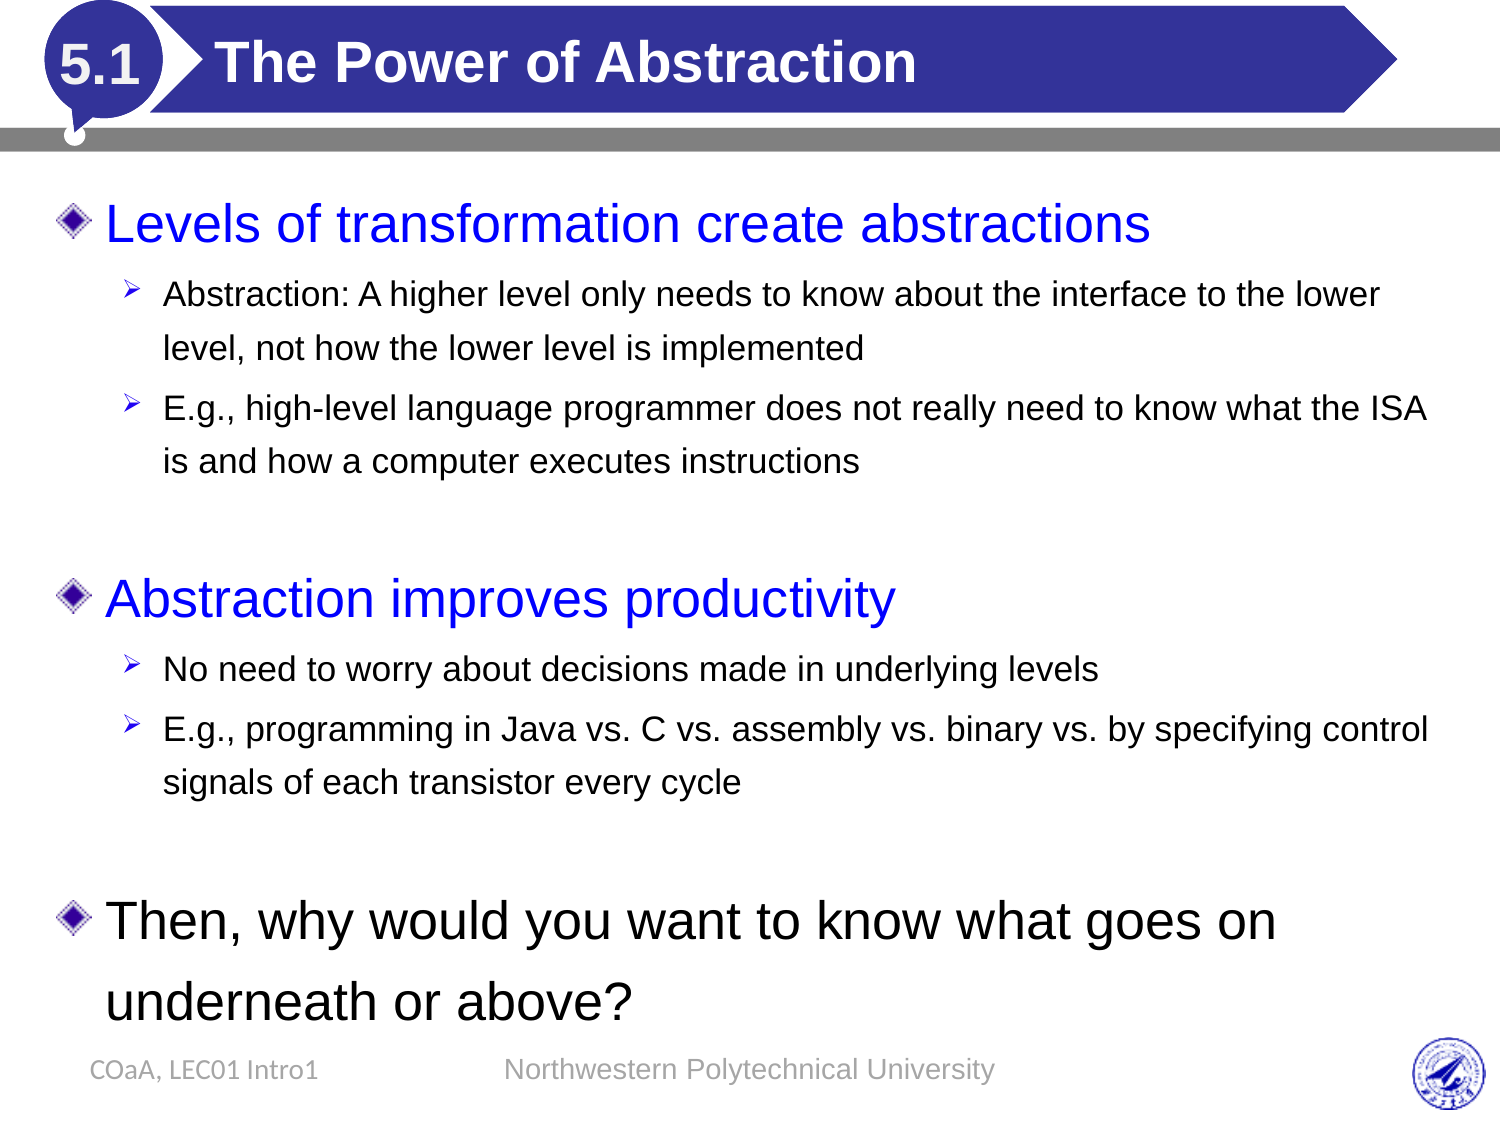

# The Power of Abstraction
5.1
Levels of transformation create abstractions
Abstraction: A higher level only needs to know about the interface to the lower level, not how the lower level is implemented
E.g., high-level language programmer does not really need to know what the ISA is and how a computer executes instructions

Abstraction improves productivity
No need to worry about decisions made in underlying levels
E.g., programming in Java vs. C vs. assembly vs. binary vs. by specifying control signals of each transistor every cycle

Then, why would you want to know what goes on underneath or above?

COaA, LEC01 Intro1
Northwestern Polytechnical University
51